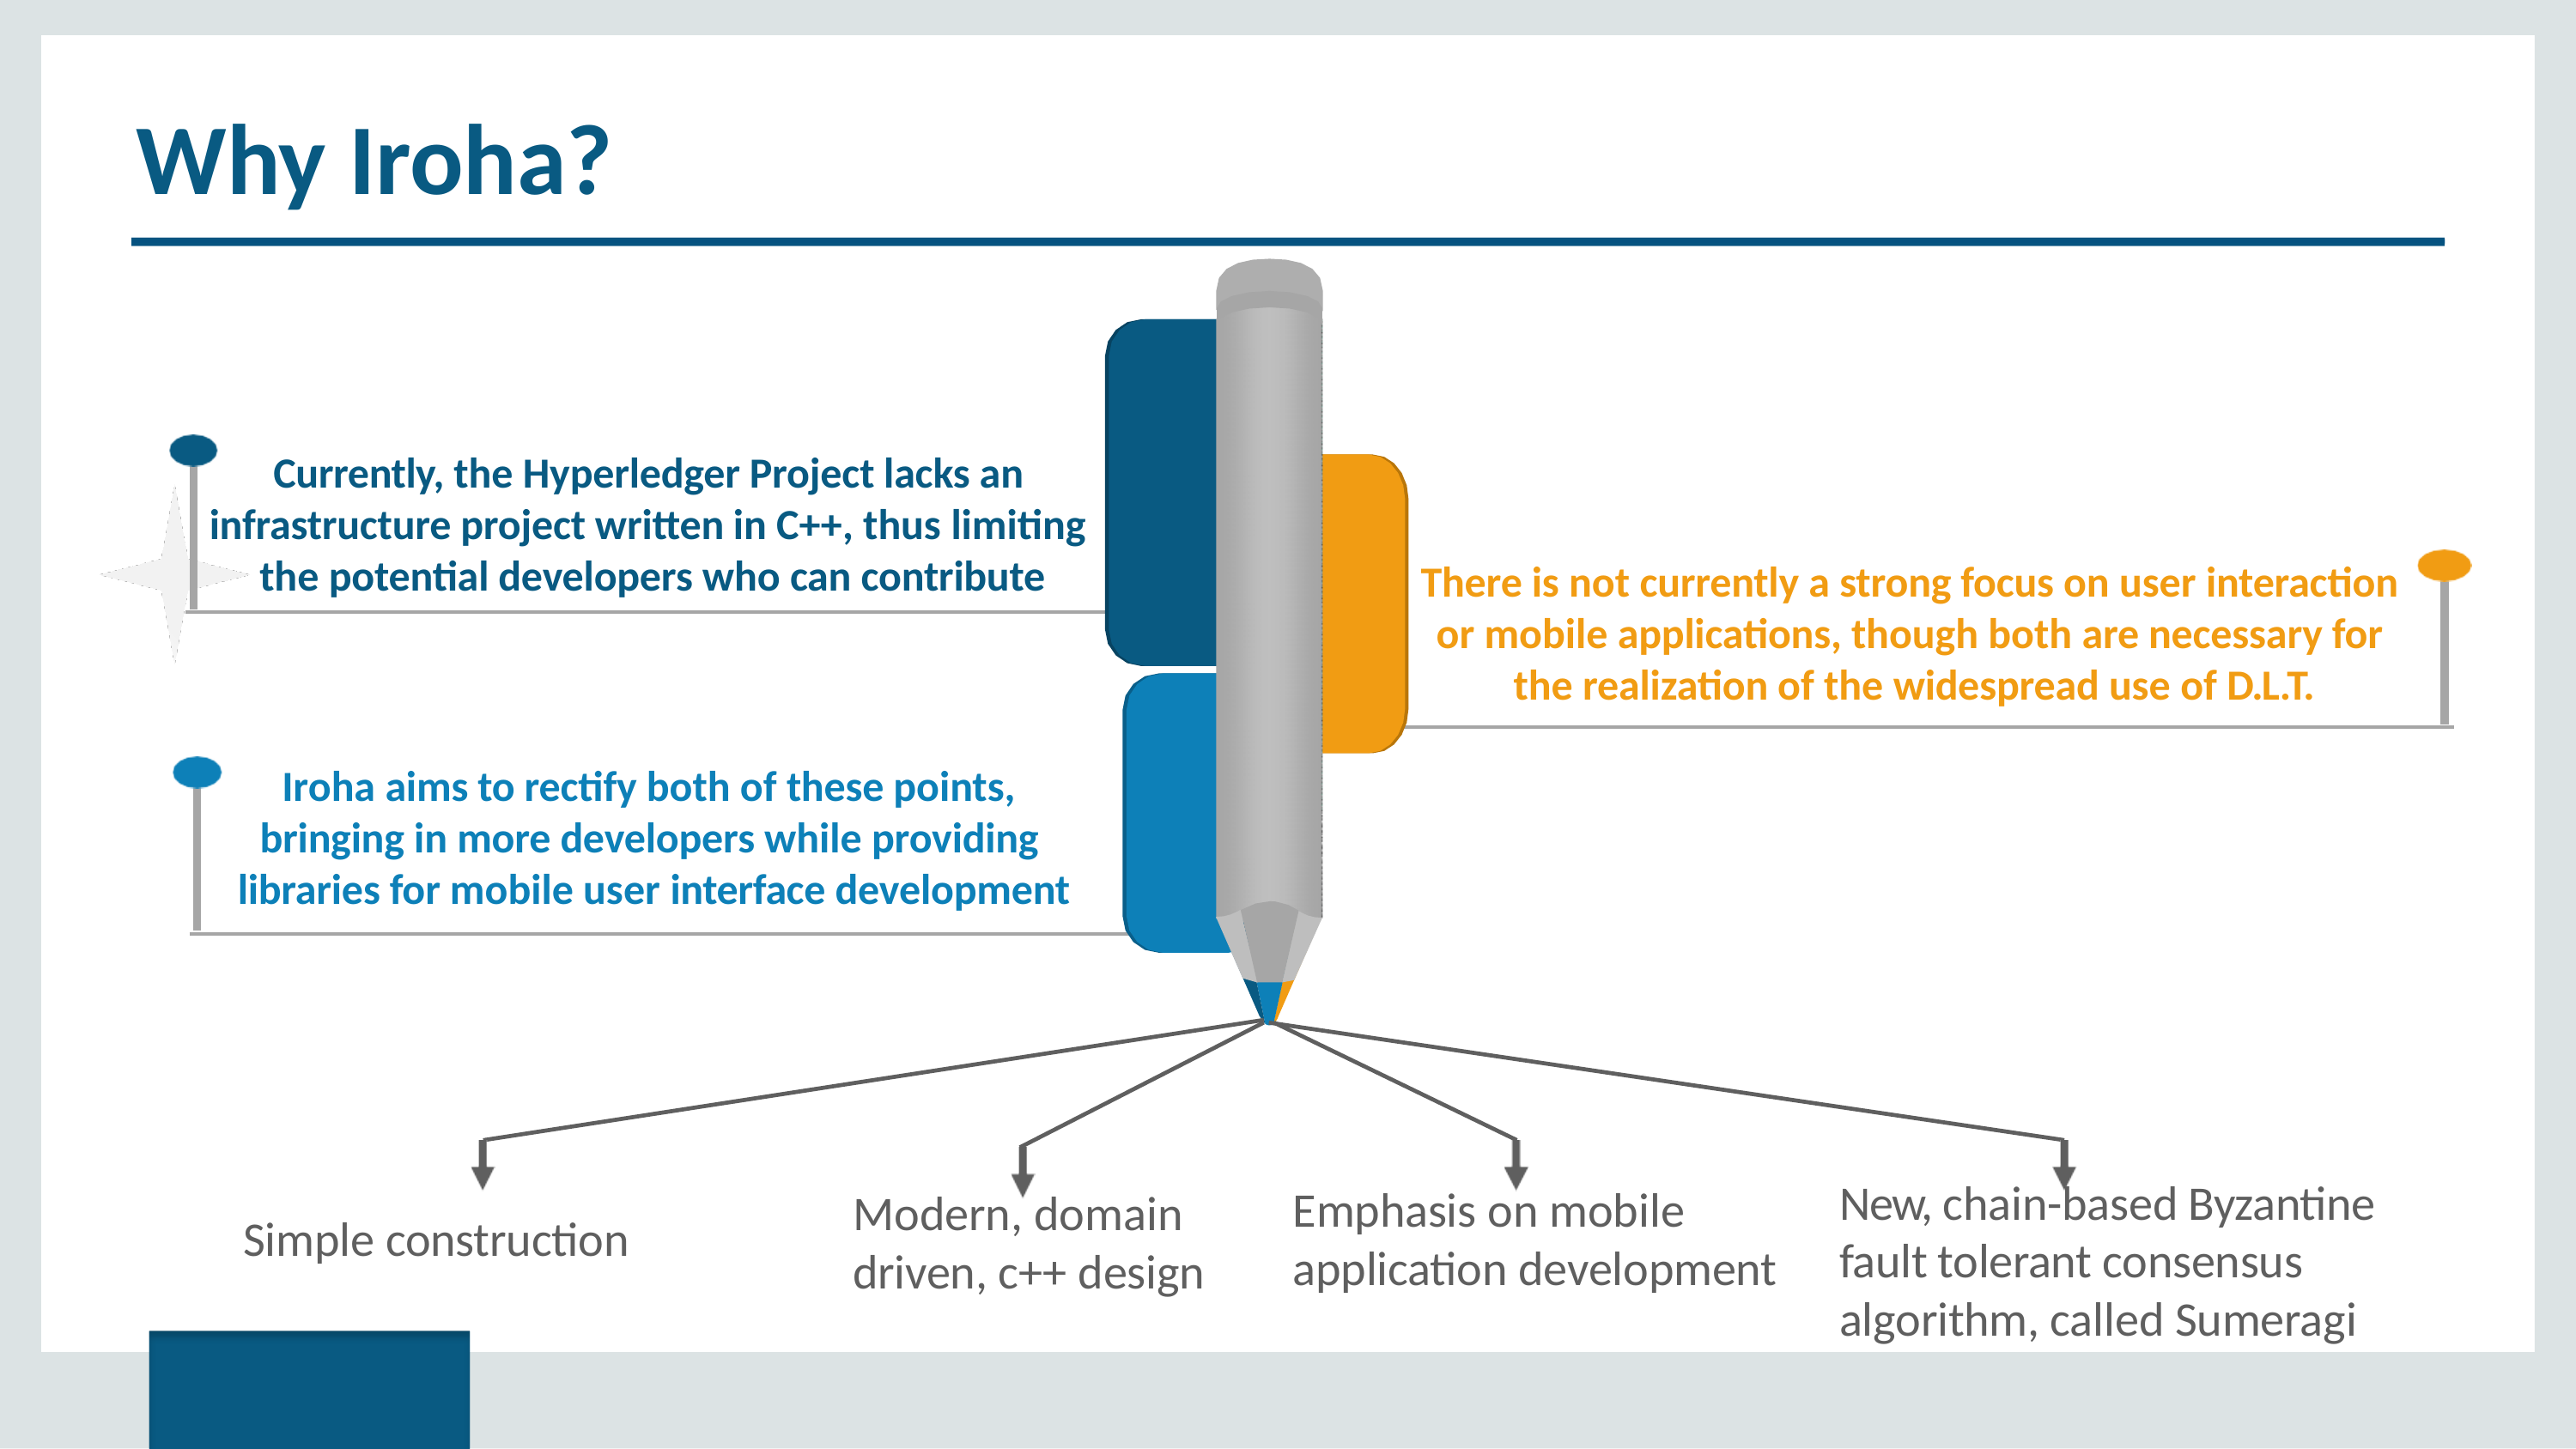

# Why Iroha?

Currently, the Hyperledger Project lacks an  infrastructure project written in C++, thus limiting  the potential developers who can contribute

There is not currently a strong focus on user interaction  or mobile applications, though both are necessary for  the realization of the widespread use of D.L.T.

Iroha aims to rectify both of these points,  bringing in more developers while providing  libraries for mobile user interface development

New, chain-based Byzantine  fault tolerant consensus  algorithm, called Sumeragi
Emphasis on mobile  application development
Modern, domain
driven, c++ design
Simple construction